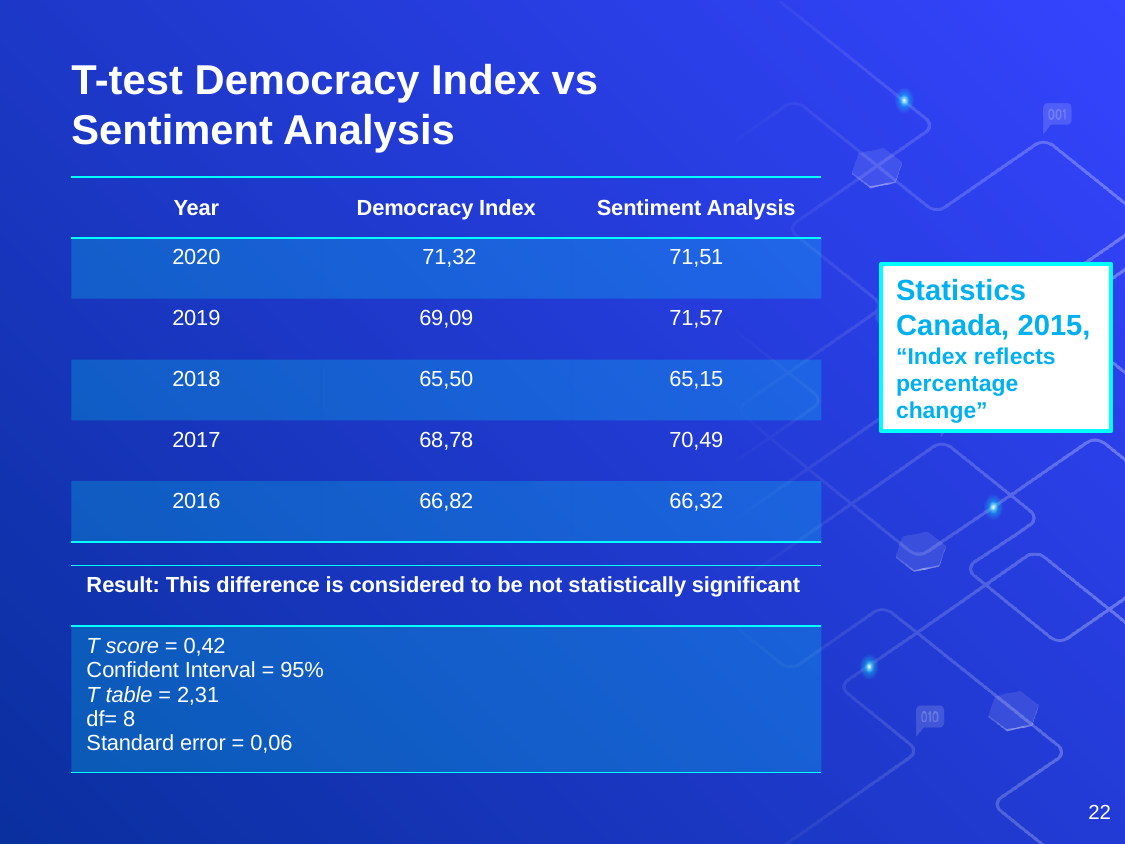

# T-test Democracy Index vs Sentiment Analysis
| Year | Democracy Index | Sentiment Analysis |
| --- | --- | --- |
| 2020 | 71,32 | 71,51 |
| 2019 | 69,09 | 71,57 |
| 2018 | 65,50 | 65,15 |
| 2017 | 68,78 | 70,49 |
| 2016 | 66,82 | 66,32 |
Statistics Canada, 2015,
“Index reflects percentage change”
| Result: This difference is considered to be not statistically significant |
| --- |
| T score = 0,42 Confident Interval = 95% T table = 2,31 df= 8 Standard error = 0,06 |
22